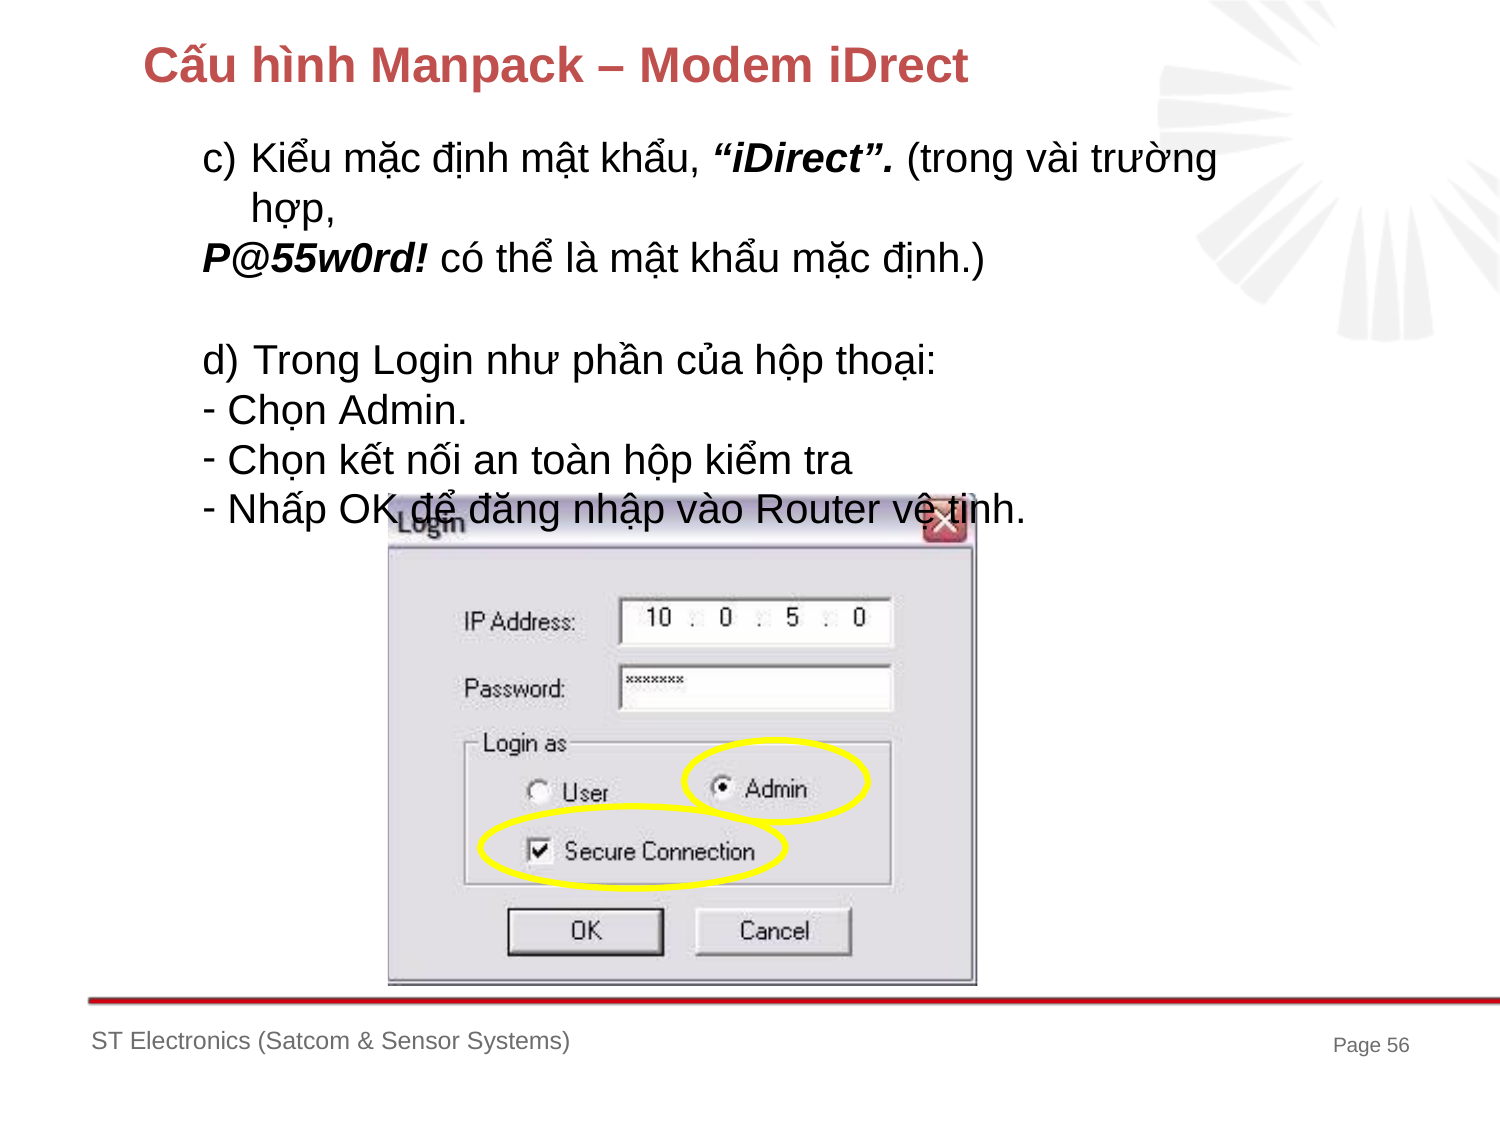

# Cấu hình Manpack – Modem iDrect
Kiểu mặc định mật khẩu, “iDirect”. (trong vài trường hợp,
P@55w0rd! có thể là mật khẩu mặc định.)

Trong Login như phần của hộp thoại:
Chọn Admin.
Chọn kết nối an toàn hộp kiểm tra
Nhấp OK để đăng nhập vào Router vệ tinh.

ST Electronics (Satcom & Sensor Systems)
Page 56